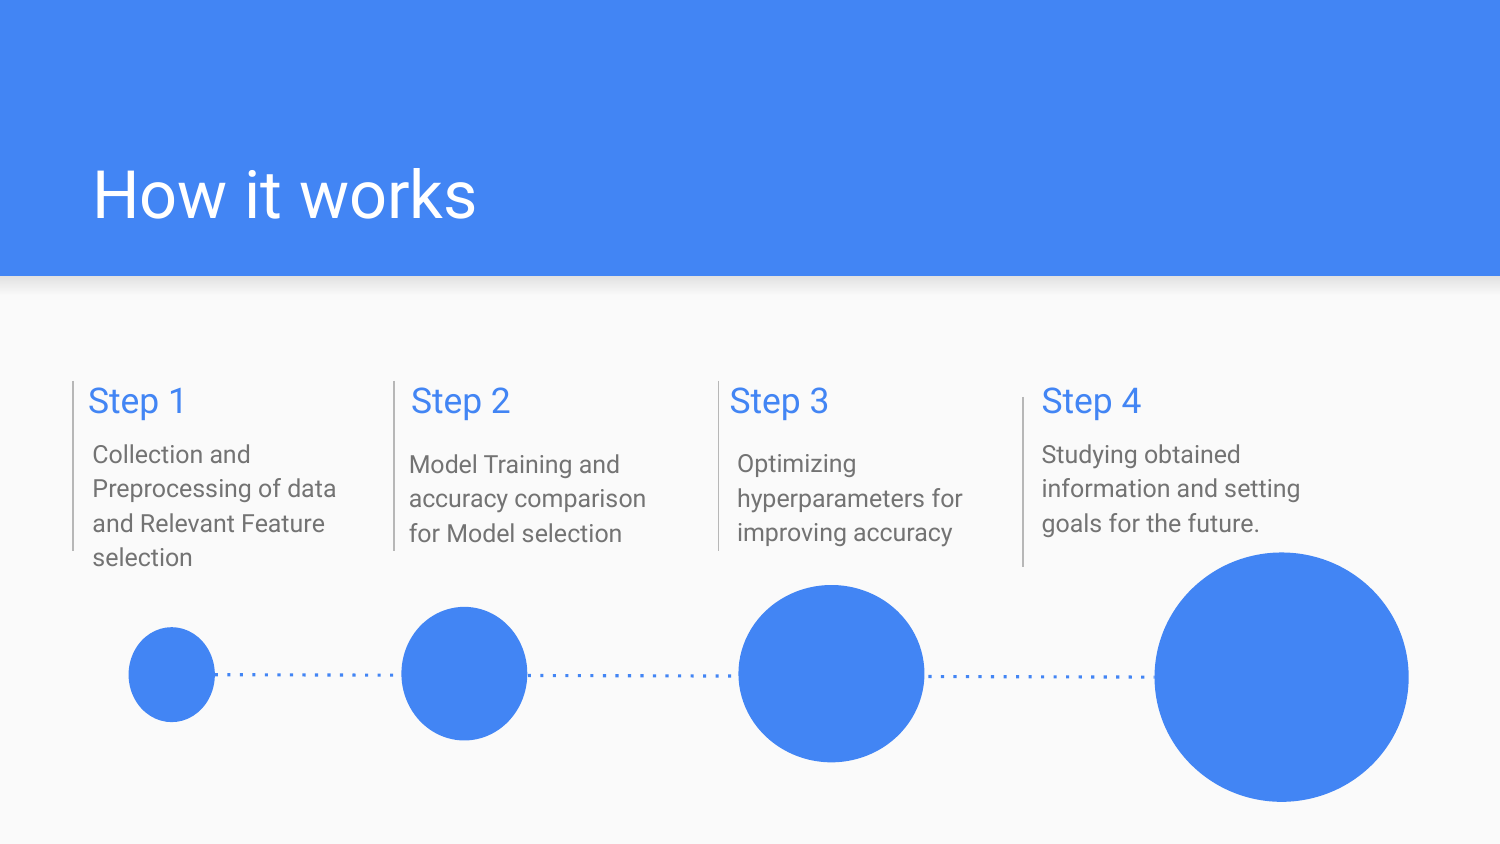

# How it works
Step 3
Step 4
Step 2
Step 1
Studying obtained information and setting goals for the future.
Collection and Preprocessing of data and Relevant Feature selection
Optimizing hyperparameters for improving accuracy
Model Training and accuracy comparison for Model selection